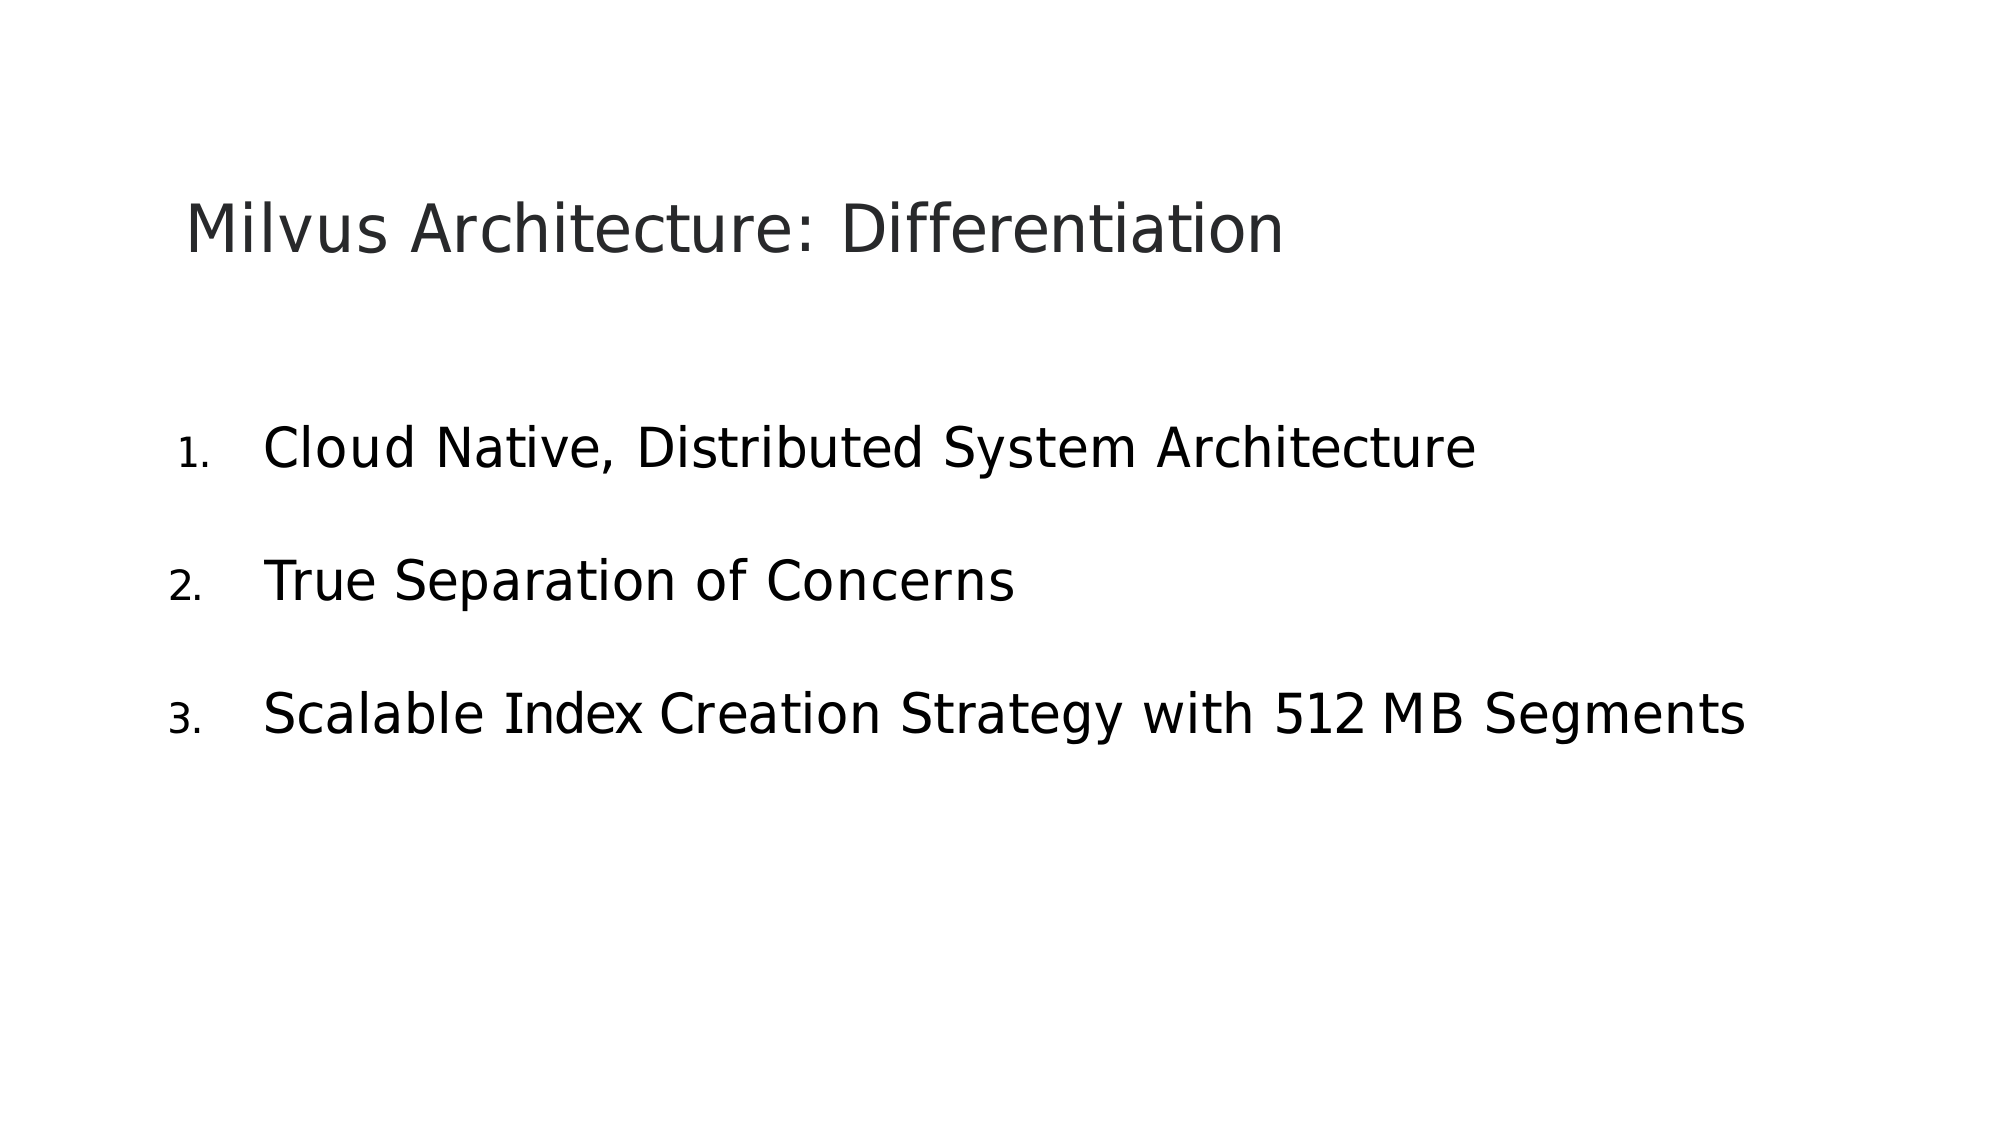

# Milvus Architecture: Differentiation
Cloud Native, Distributed System Architecture
True Separation of Concerns
Scalable Index Creation Strategy with 512 MB Segments
73 | © Copyright 2023 Zilliz